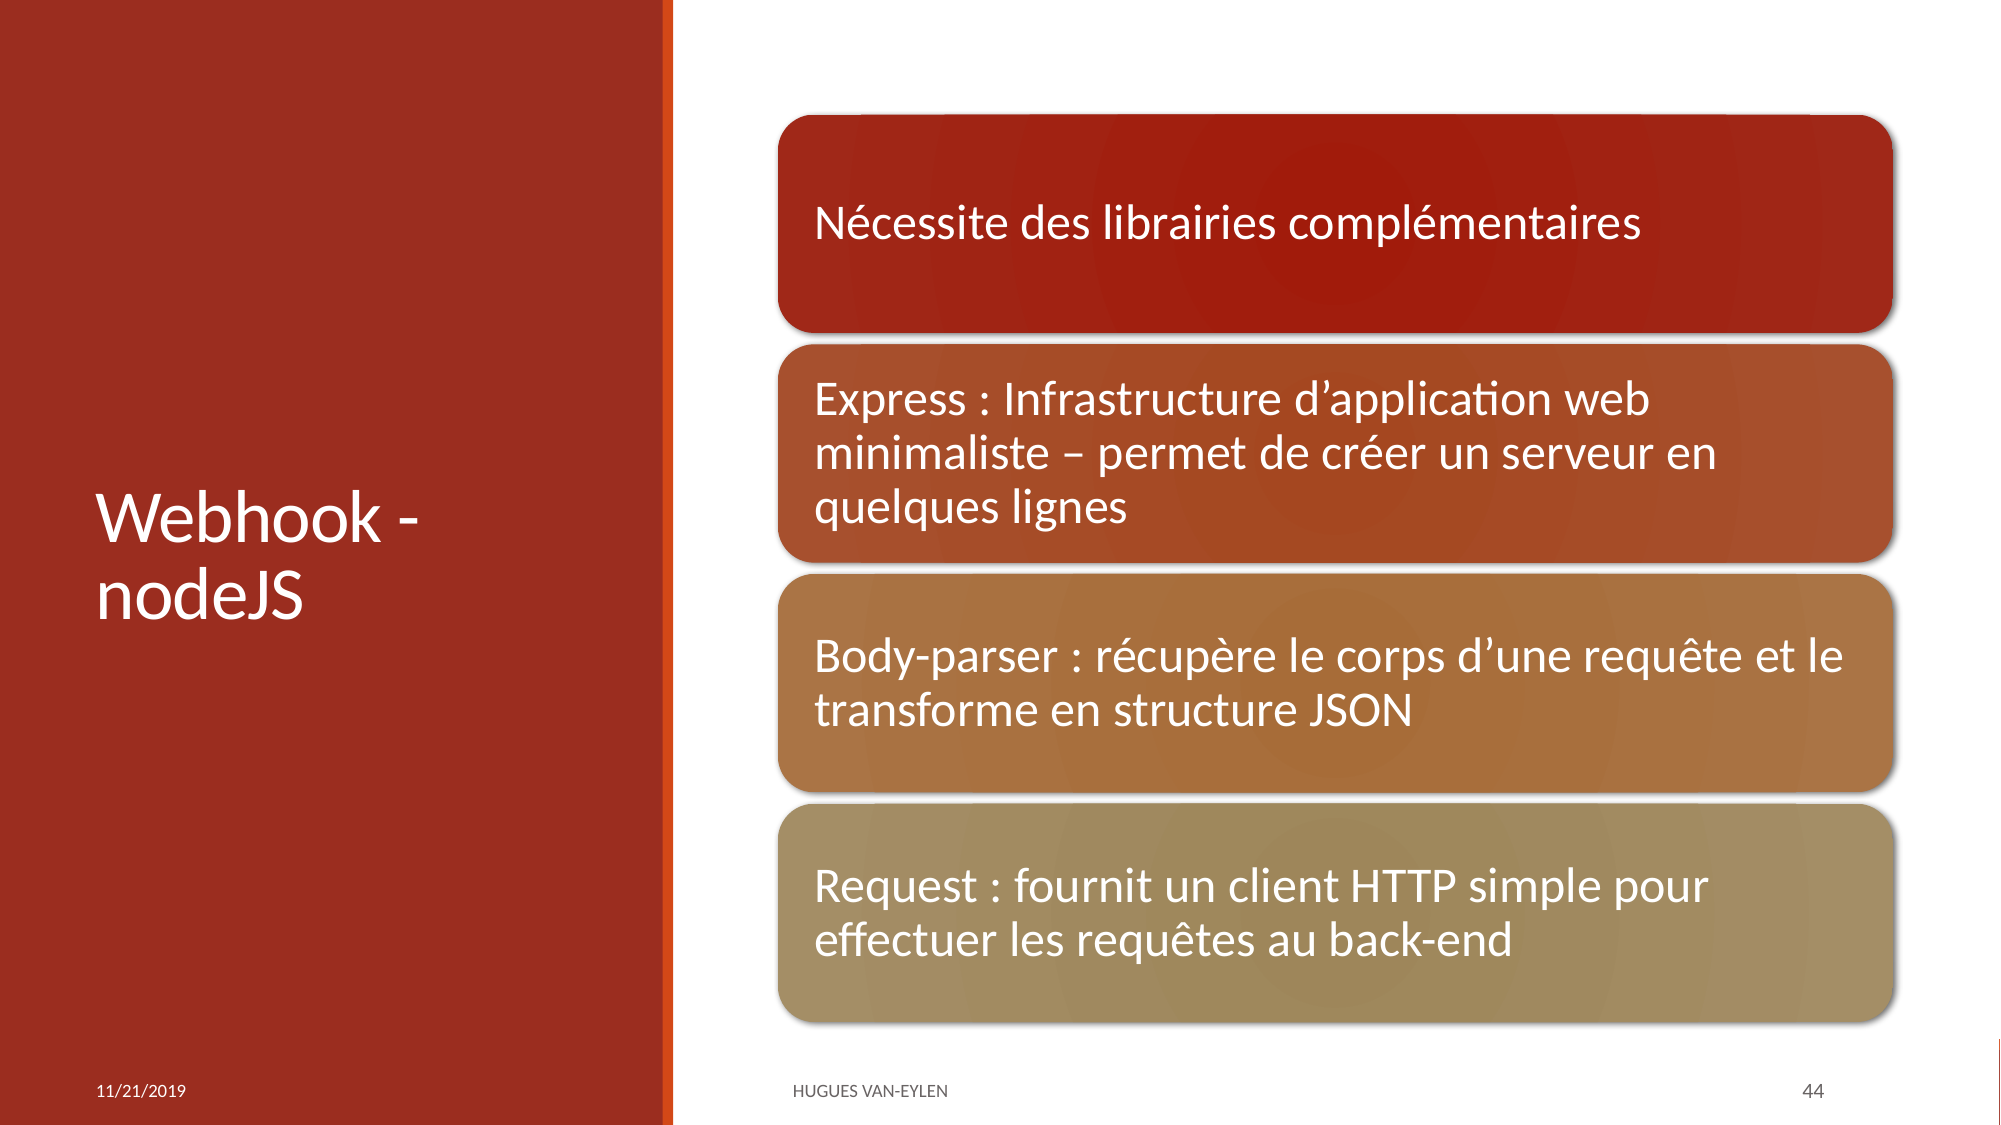

# Webhook - nodeJS
Nécessite des librairies complémentaires
Express : Infrastructure d’application web minimaliste – permet de créer un serveur en quelques lignes
Body-parser : récupère le corps d’une requête et le transforme en structure JSON
Request : fournit un client HTTP simple pour effectuer les requêtes au back-end
11/21/2019
Hugues Van-Eylen
44